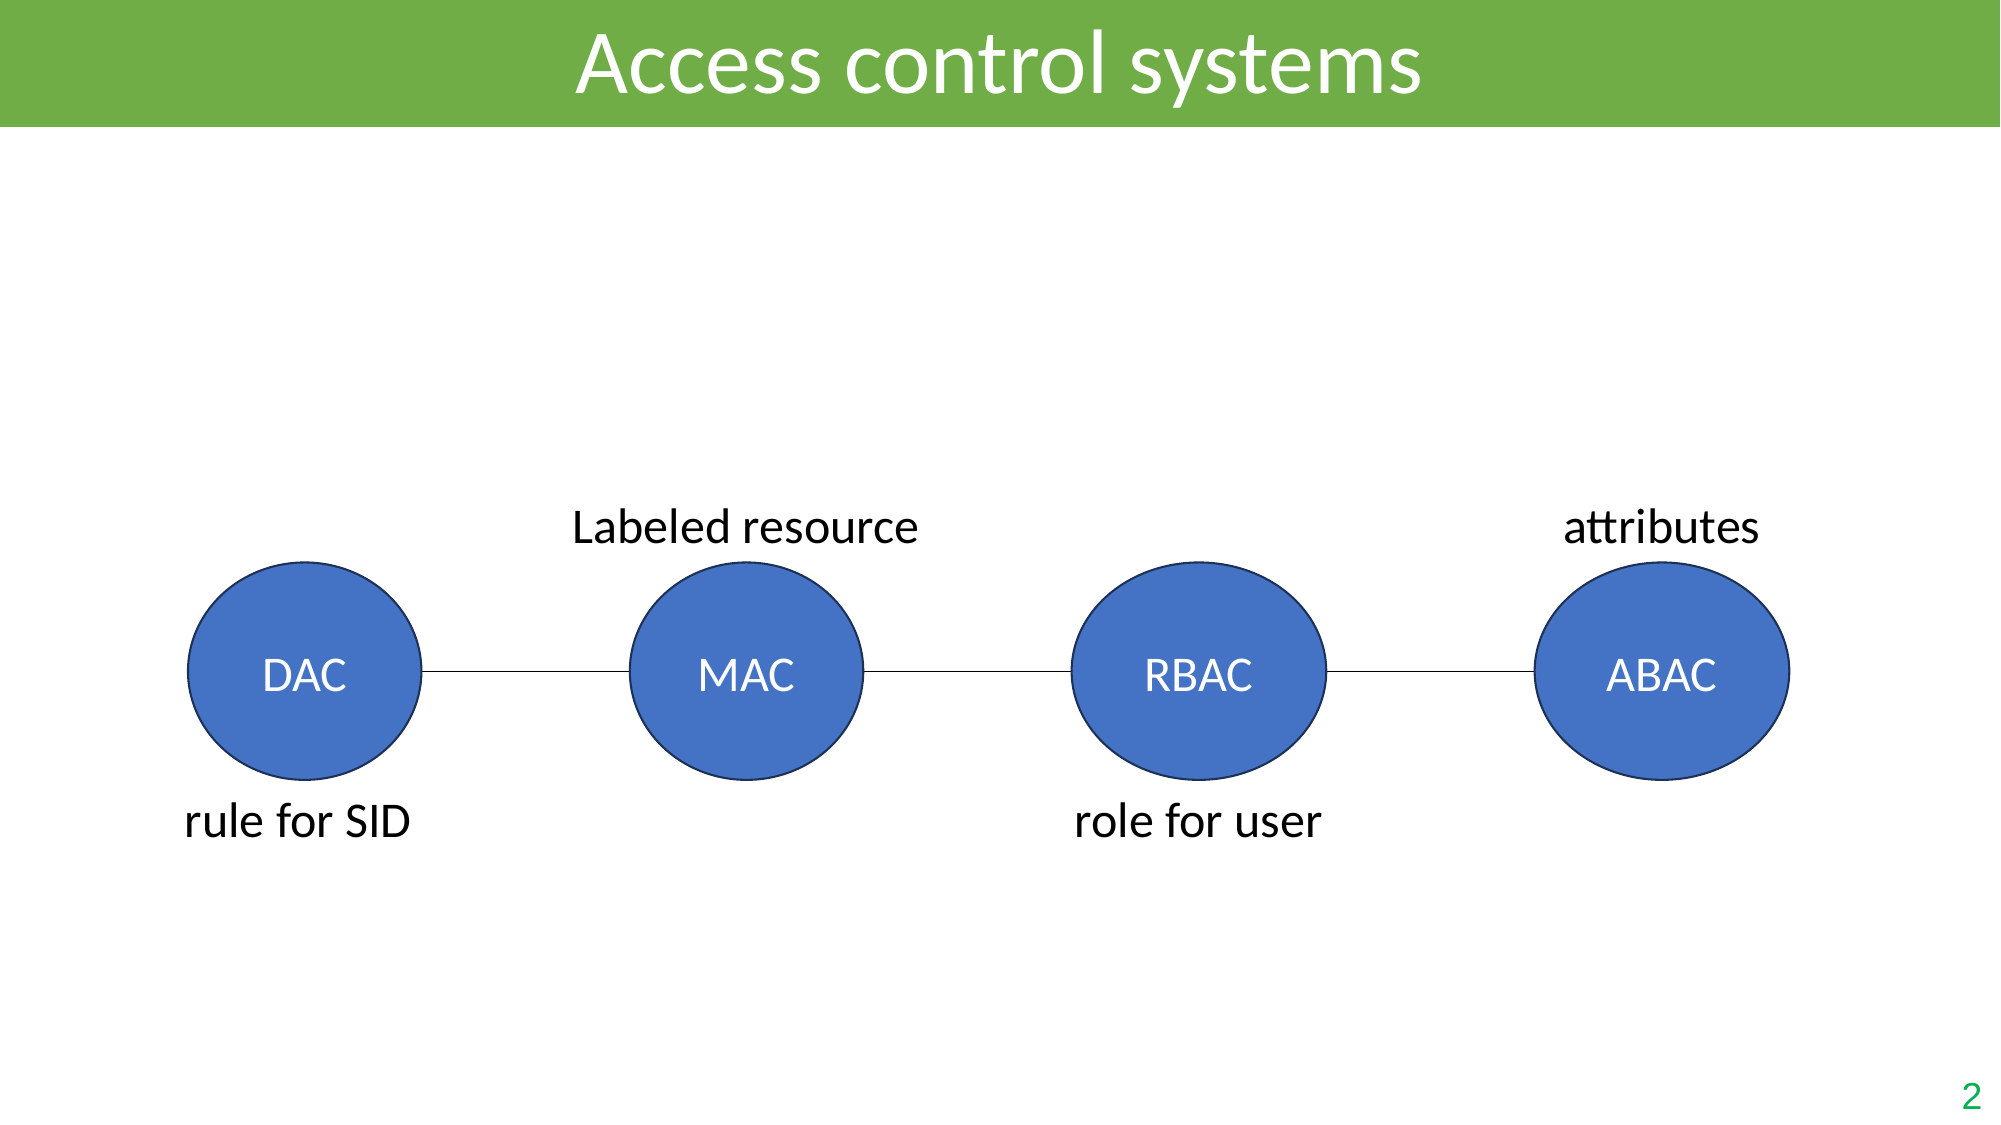

# Access control systems
Labeled resource
attributes
DAC
MAC
RBAC
ABAC
role for user
rule for SID
2